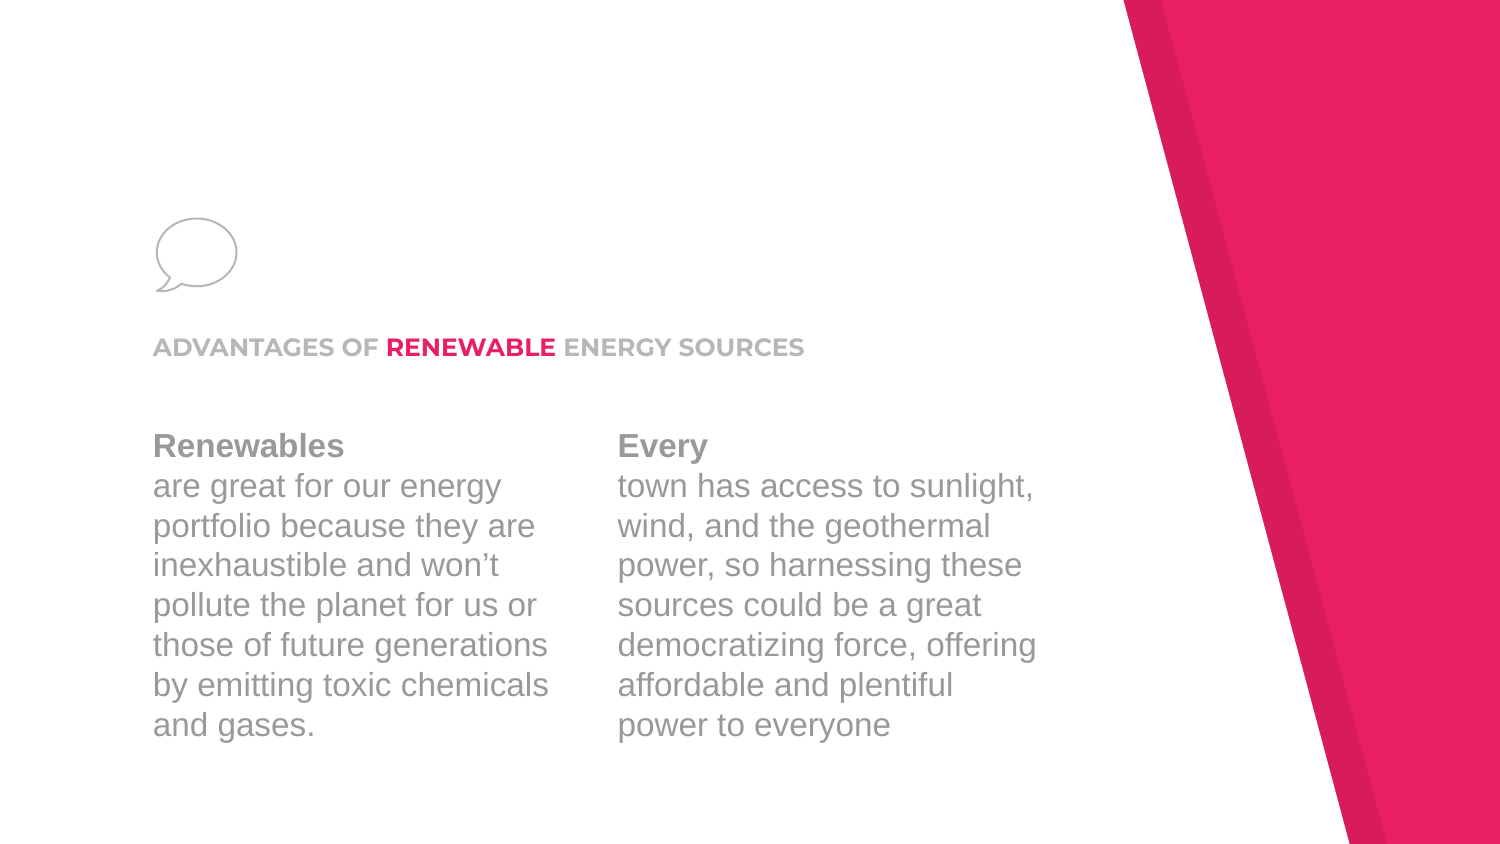

# ADVANTAGES OF RENEWABLE ENERGY SOURCES
Renewables
are great for our energy portfolio because they are inexhaustible and won’t pollute the planet for us or those of future generations by emitting toxic chemicals and gases.
Every
town has access to sunlight, wind, and the geothermal power, so harnessing these sources could be a great democratizing force, offering affordable and plentiful power to everyone